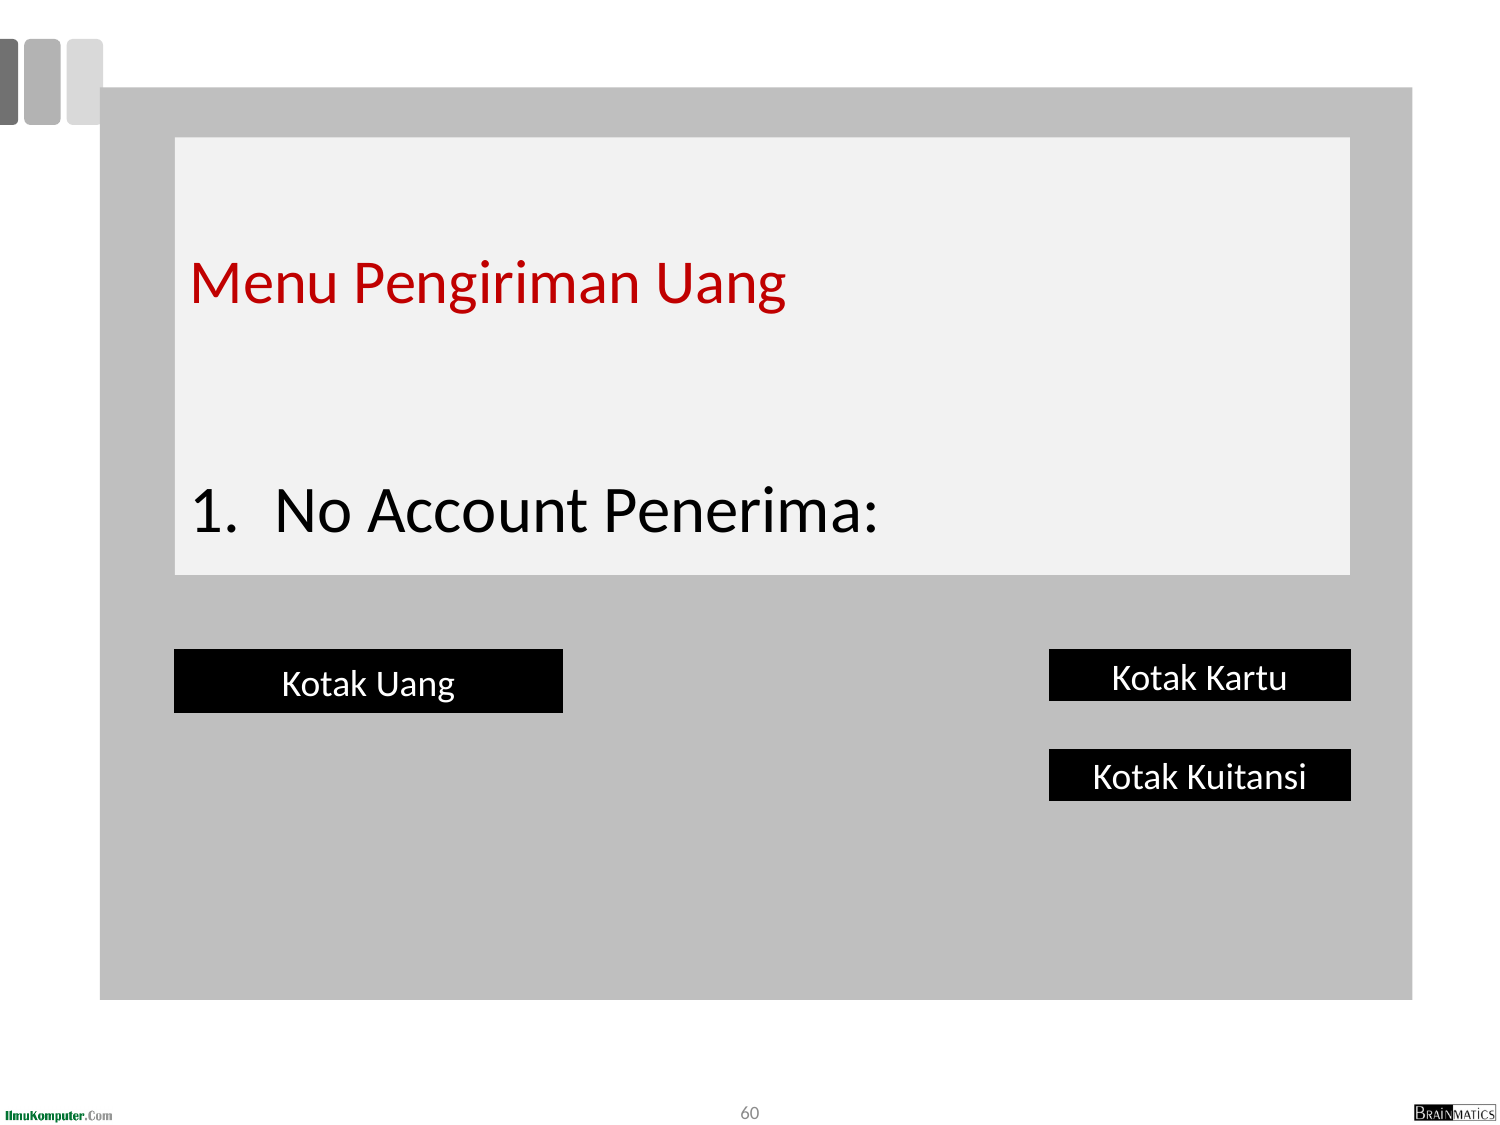

Menu Pengiriman Uang

No Account Penerima:
Kotak Uang
Kotak Kartu
Kotak Kuitansi
60